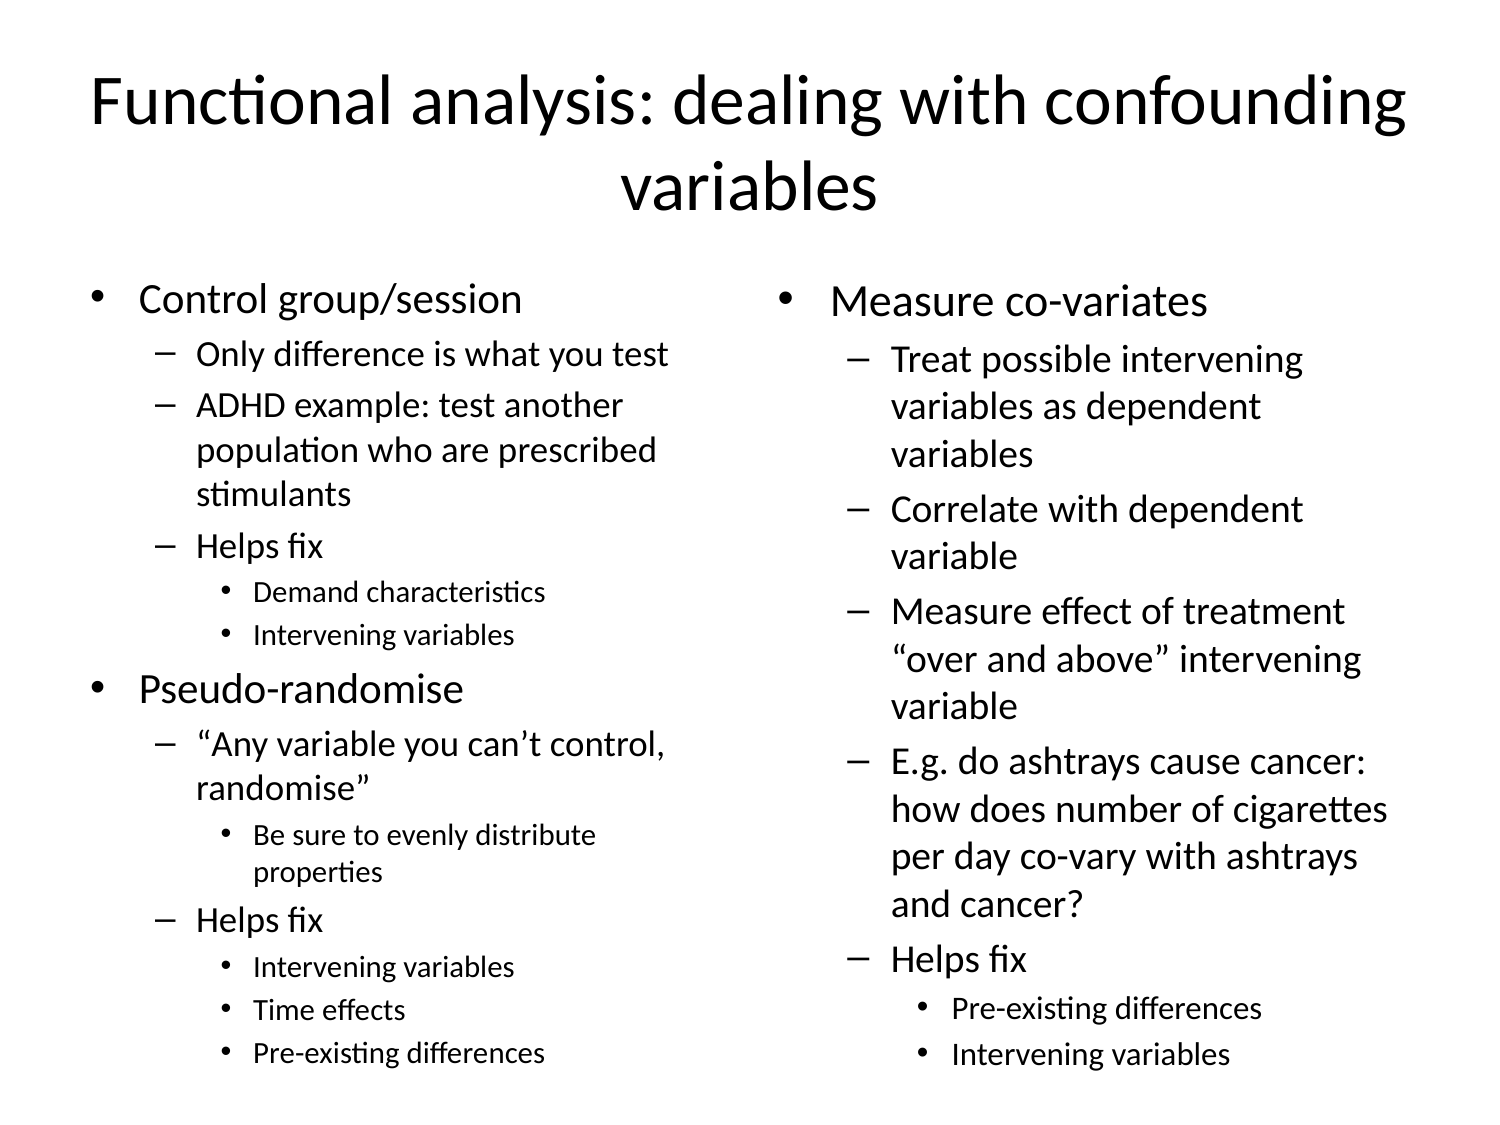

# Functional analysis: dealing with confounding variables
Control group/session
Only difference is what you test
ADHD example: test another population who are prescribed stimulants
Helps fix
Demand characteristics
Intervening variables
Pseudo-randomise
“Any variable you can’t control, randomise”
Be sure to evenly distribute properties
Helps fix
Intervening variables
Time effects
Pre-existing differences
Measure co-variates
Treat possible intervening variables as dependent variables
Correlate with dependent variable
Measure effect of treatment “over and above” intervening variable
E.g. do ashtrays cause cancer: how does number of cigarettes per day co-vary with ashtrays and cancer?
Helps fix
Pre-existing differences
Intervening variables